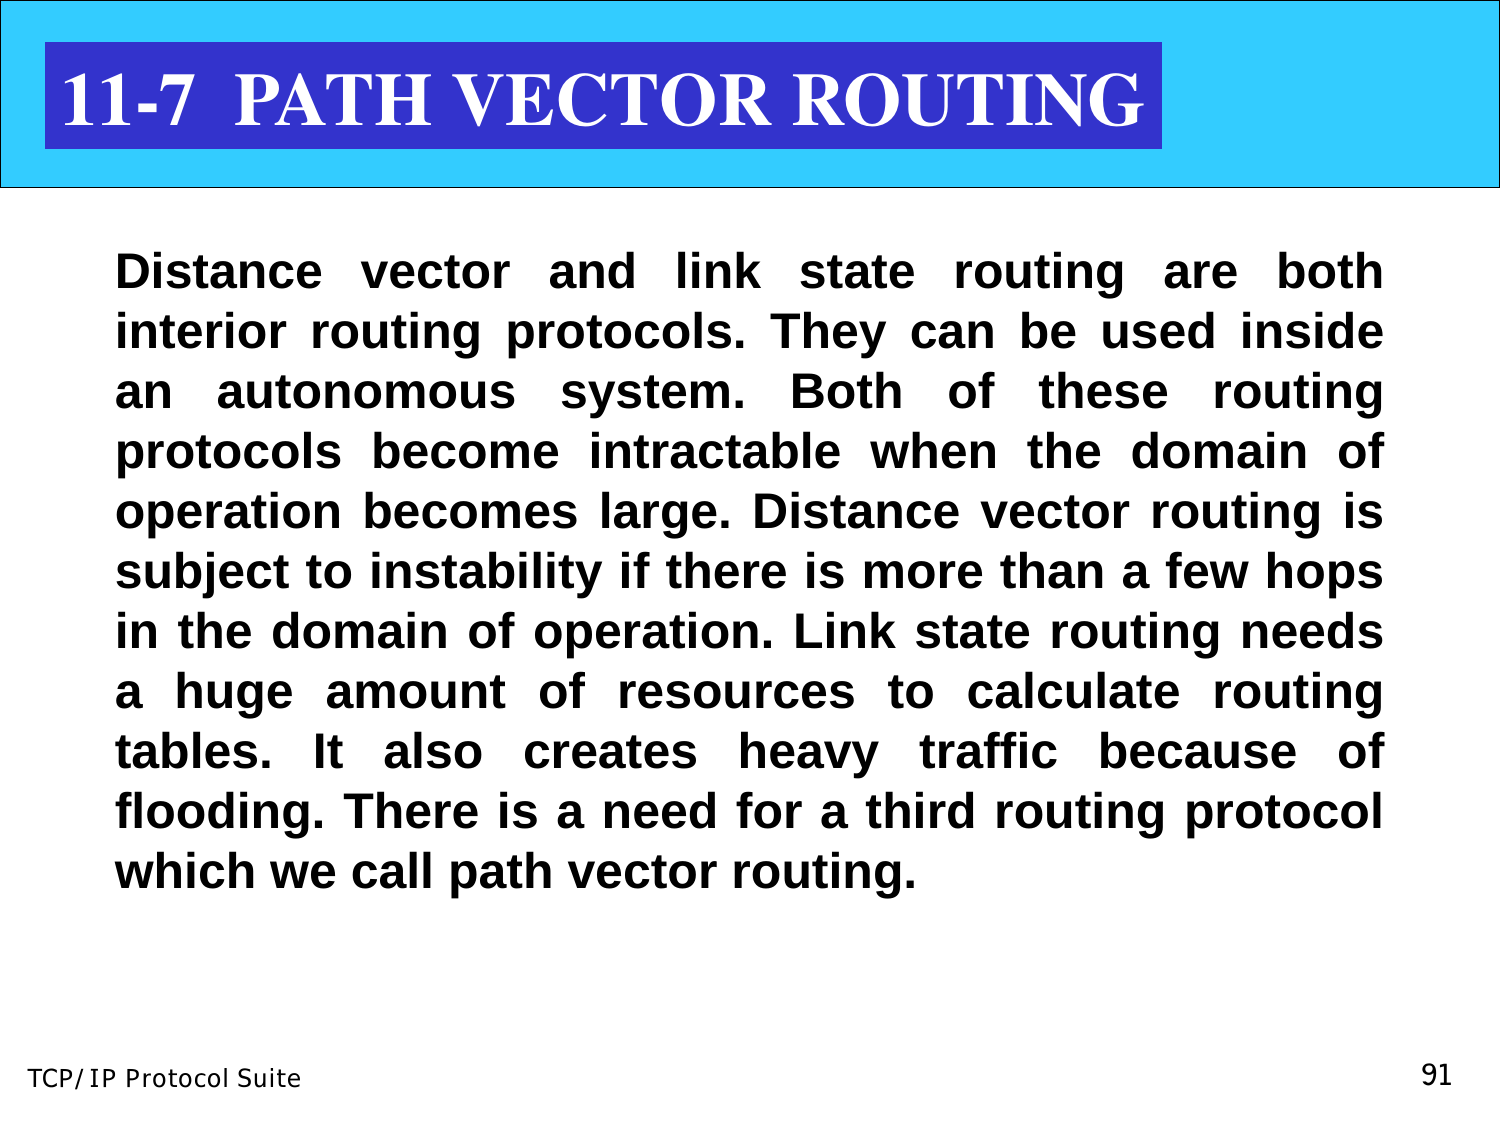

11-7  PATH VECTOR ROUTING
Distance vector and link state routing are both interior routing protocols. They can be used inside an autonomous system. Both of these routing protocols become intractable when the domain of operation becomes large. Distance vector routing is subject to instability if there is more than a few hops in the domain of operation. Link state routing needs a huge amount of resources to calculate routing tables. It also creates heavy traffic because of flooding. There is a need for a third routing protocol which we call path vector routing.
91
TCP/IP Protocol Suite